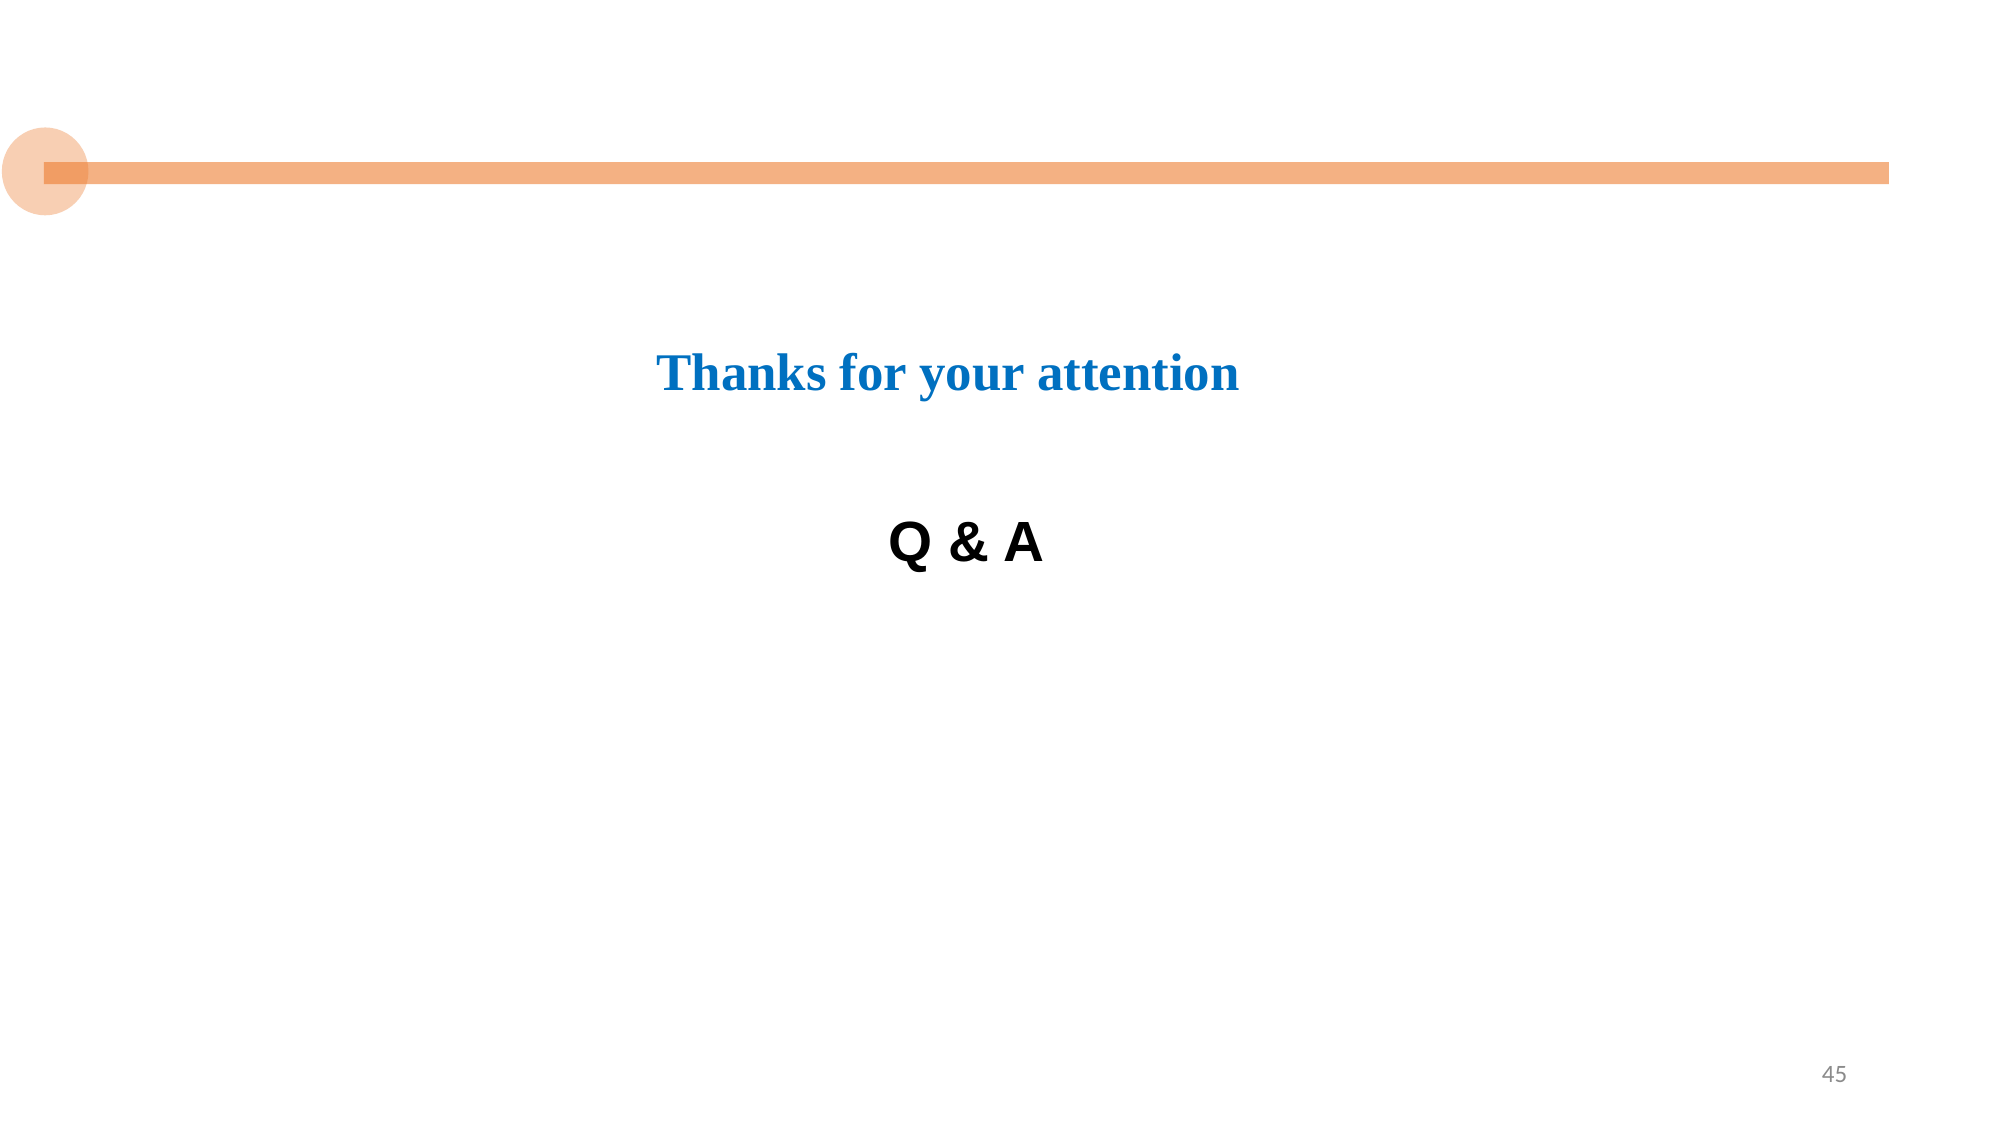

# Thanks for your attention
Q & A

45